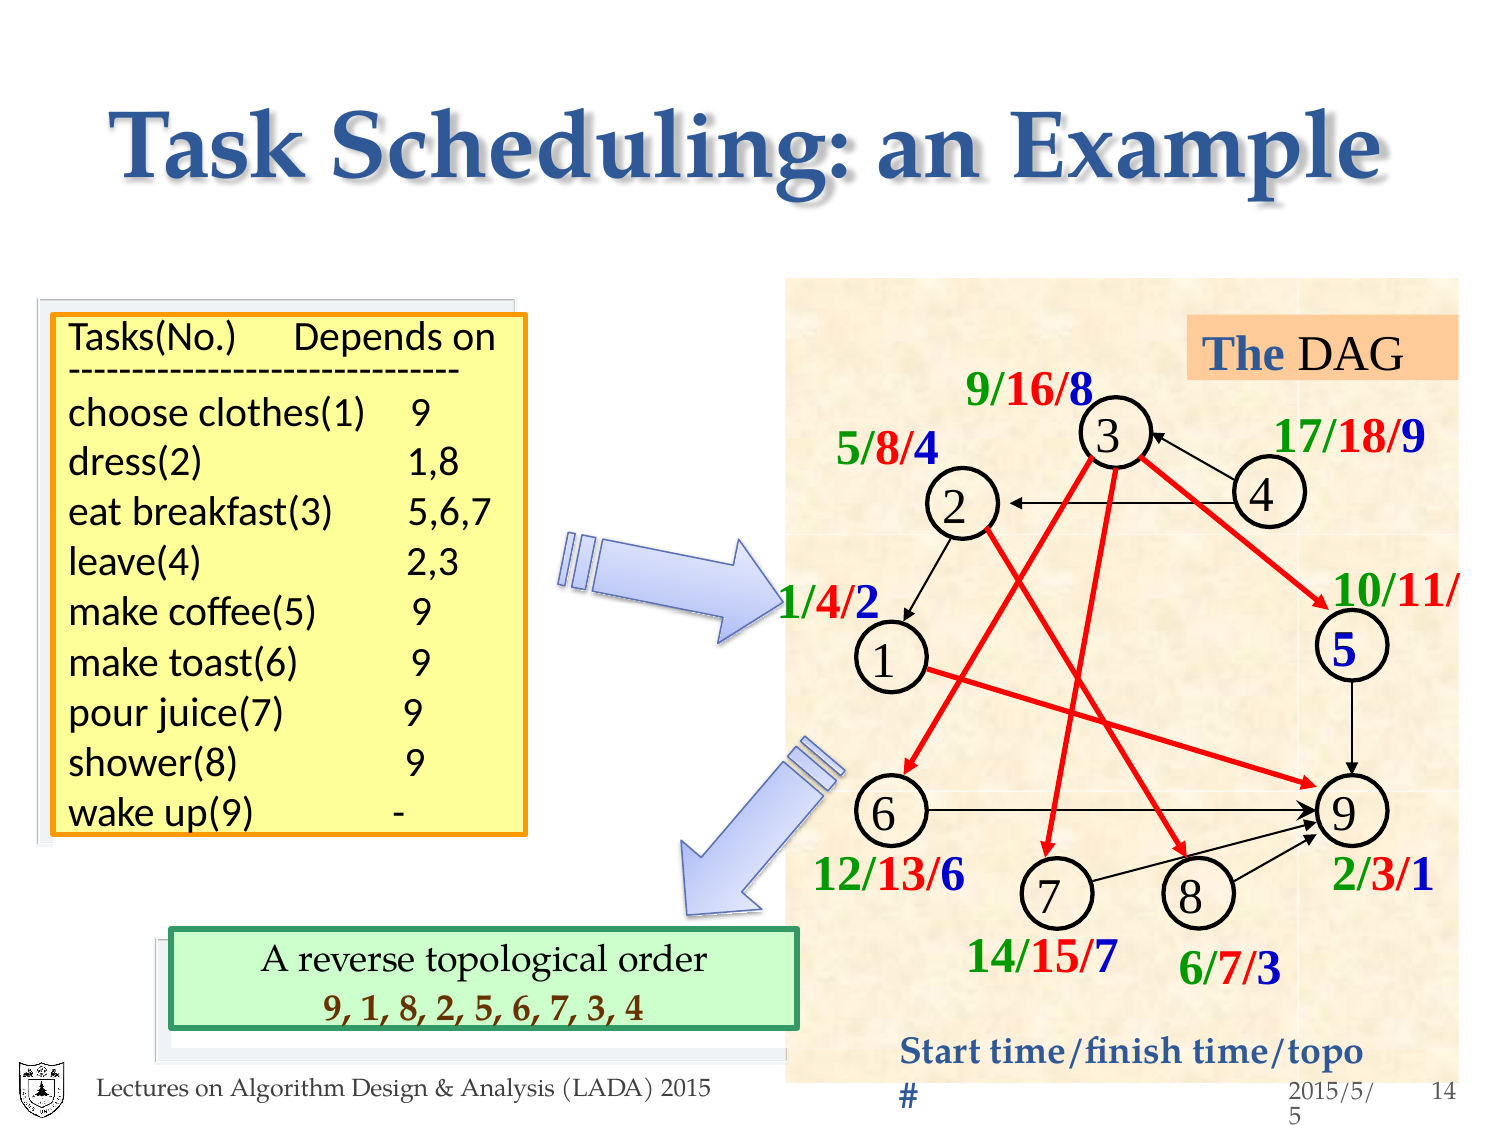

# Task Scheduling: an Example

Tasks(No.)	Depends on
-------------------------------
choose clothes(1)	9
dress(2)	1,8
eat breakfast(3)	5,6,7
leave(4)	2,3
make coffee(5)	9
make toast(6)	9
pour juice(7)	9
shower(8)	9
wake up(9)	-
The DAG
9/16/8

3
17/18/9
4
5/8/4

2

10/11/5
1/4/2

5

1

6
9
2/3/1

12/13/6

8
6/7/3

7
14/15/7
A reverse topological order
9, 1, 8, 2, 5, 6, 7, 3, 4

Start time/finish time/topo #

Lectures on Algorithm Design & Analysis (LADA) 2015
14
2015/5/5